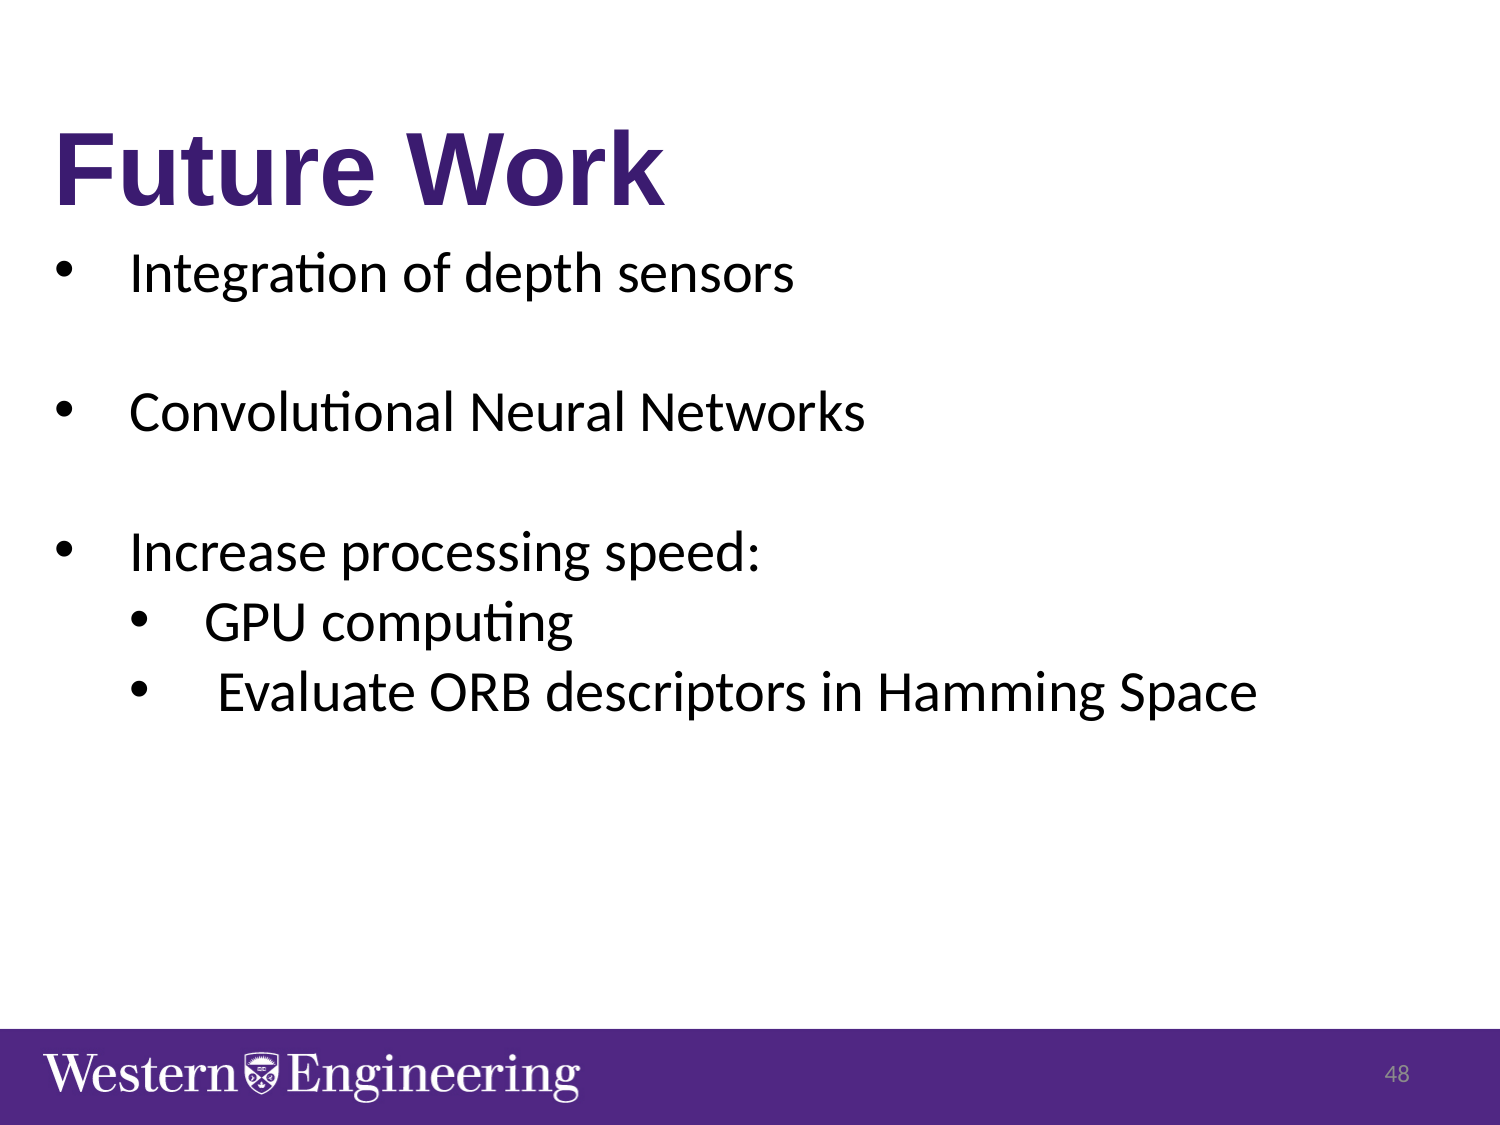

Future Work

Integration of depth sensors

Convolutional Neural Networks

Increase processing speed:
GPU computing
 Evaluate ORB descriptors in Hamming Space

48